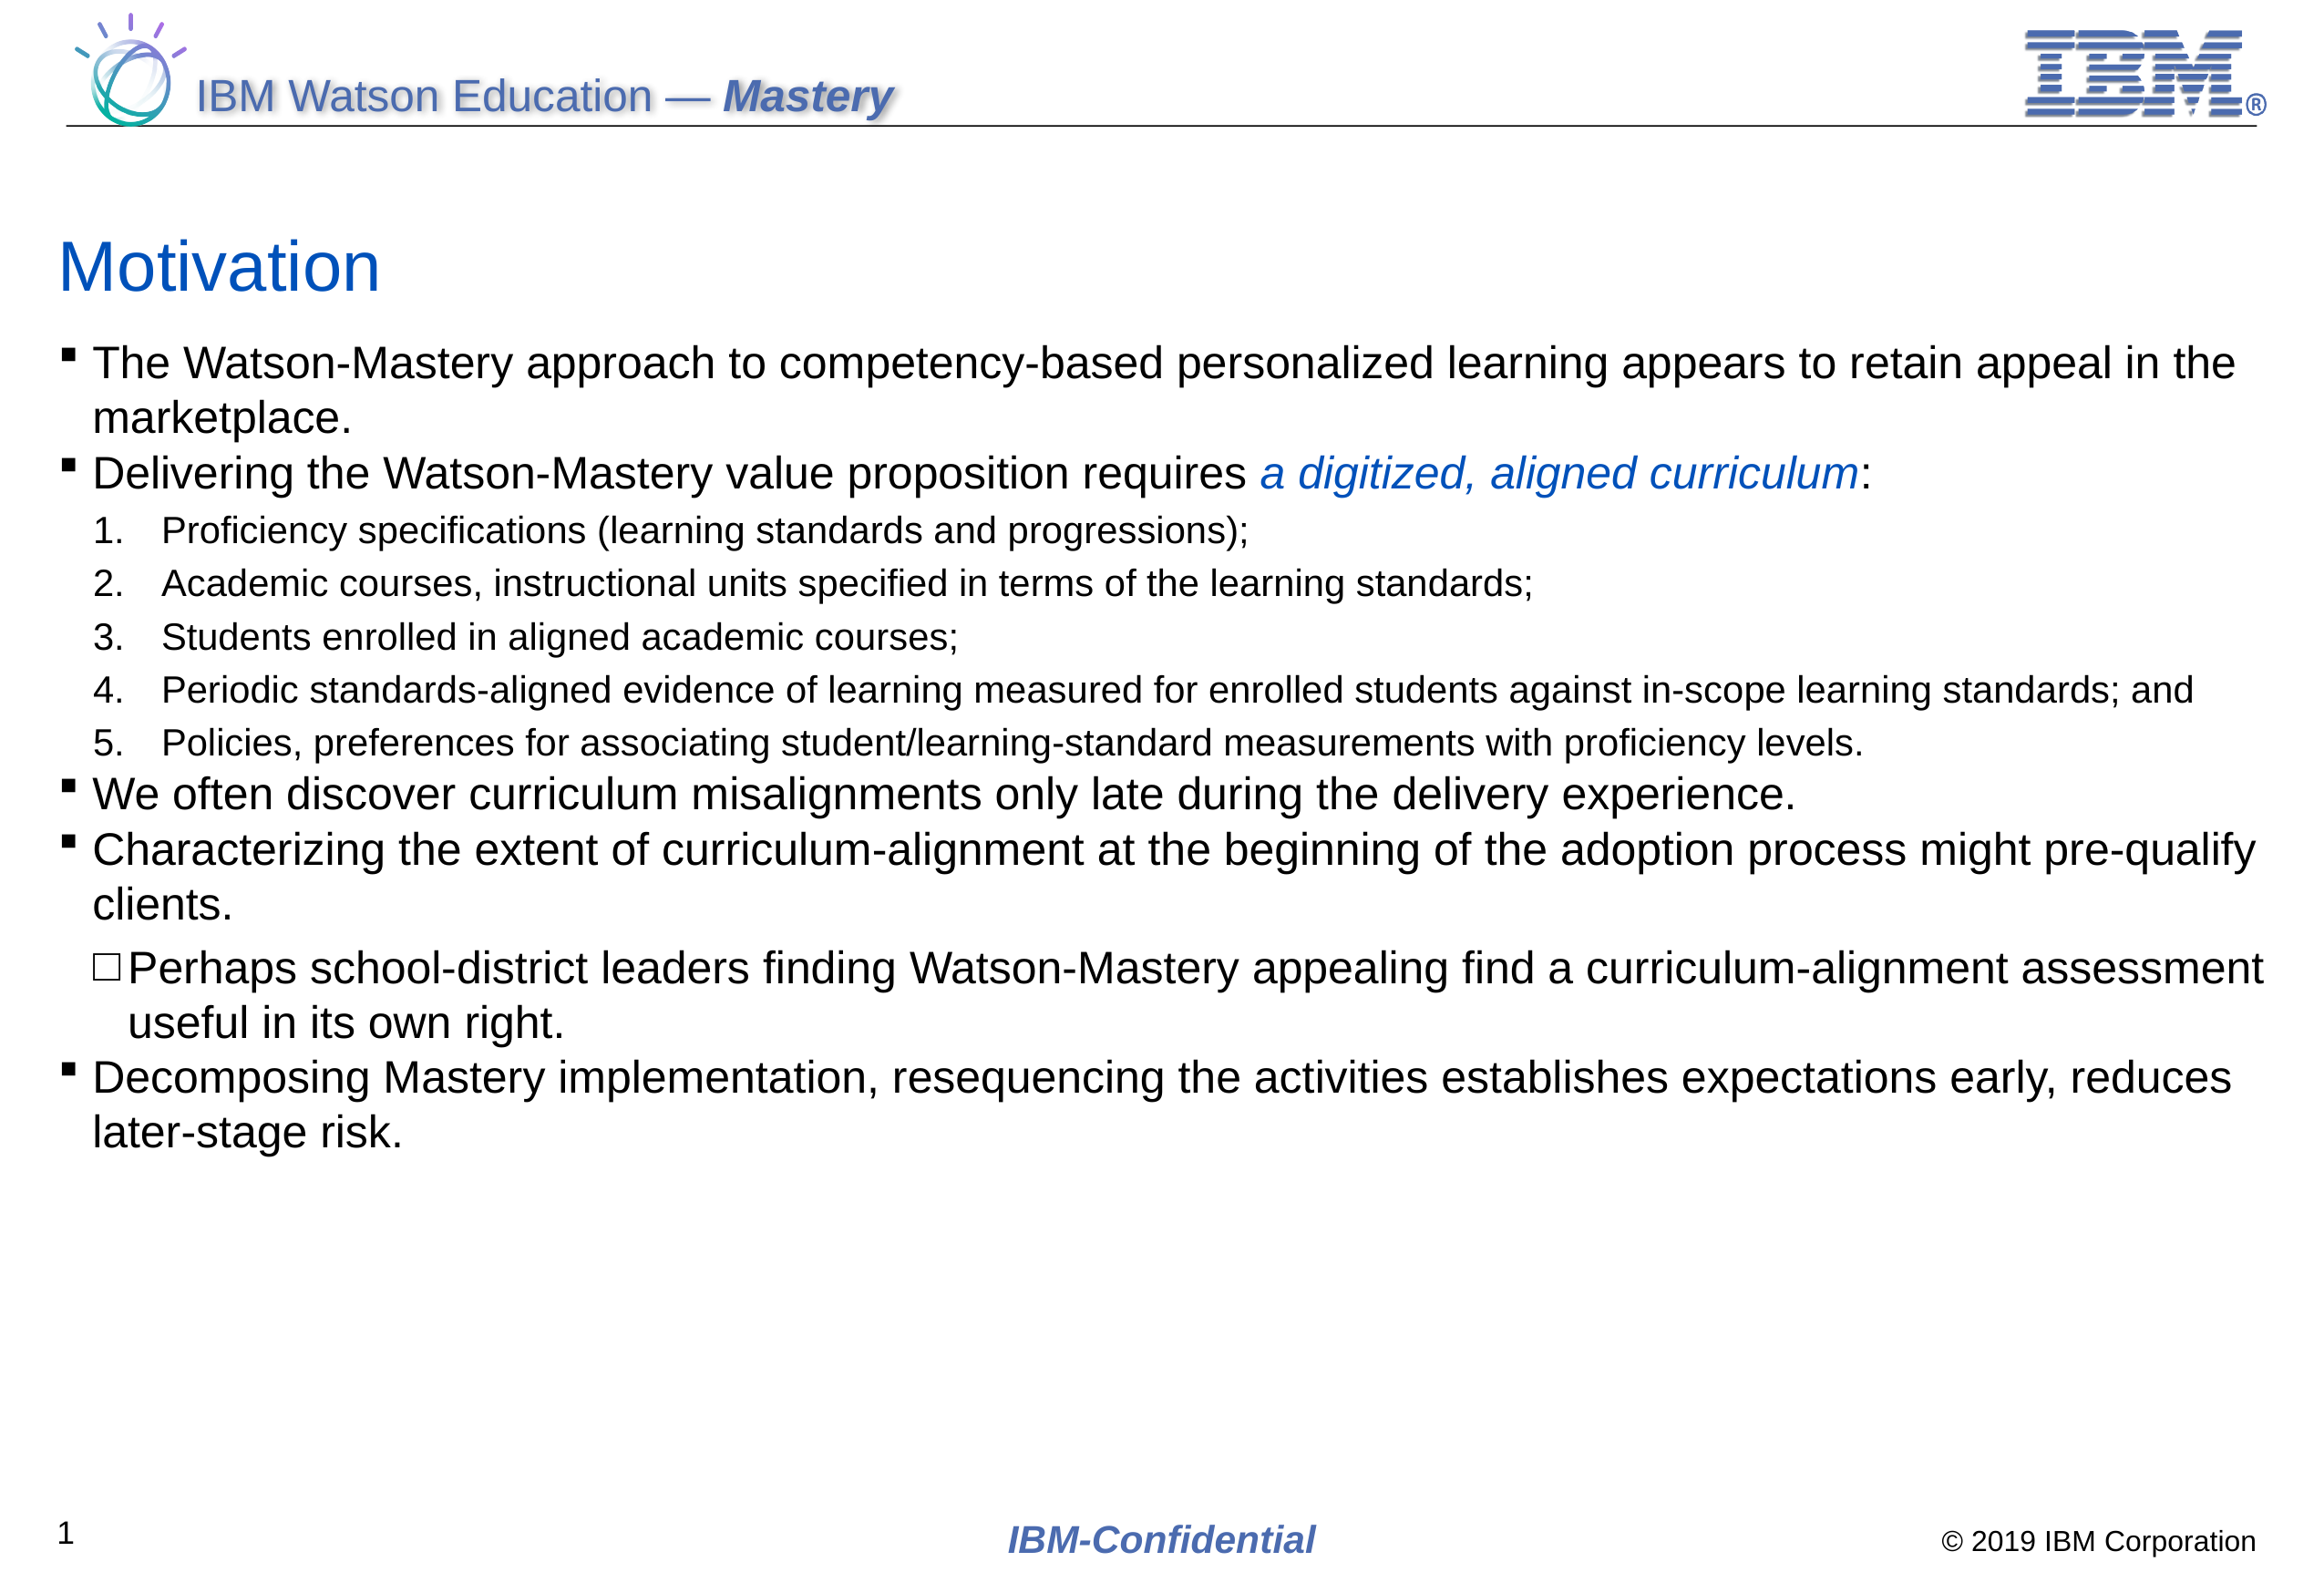

# Motivation
The Watson-Mastery approach to competency-based personalized learning appears to retain appeal in the marketplace.
Delivering the Watson-Mastery value proposition requires a digitized, aligned curriculum:
Proficiency specifications (learning standards and progressions);
Academic courses, instructional units specified in terms of the learning standards;
Students enrolled in aligned academic courses;
Periodic standards-aligned evidence of learning measured for enrolled students against in-scope learning standards; and
Policies, preferences for associating student/learning-standard measurements with proficiency levels.
We often discover curriculum misalignments only late during the delivery experience.
Characterizing the extent of curriculum-alignment at the beginning of the adoption process might pre-qualify clients.
Perhaps school-district leaders finding Watson-Mastery appealing find a curriculum-alignment assessment useful in its own right.
Decomposing Mastery implementation, resequencing the activities establishes expectations early, reduces later-stage risk.